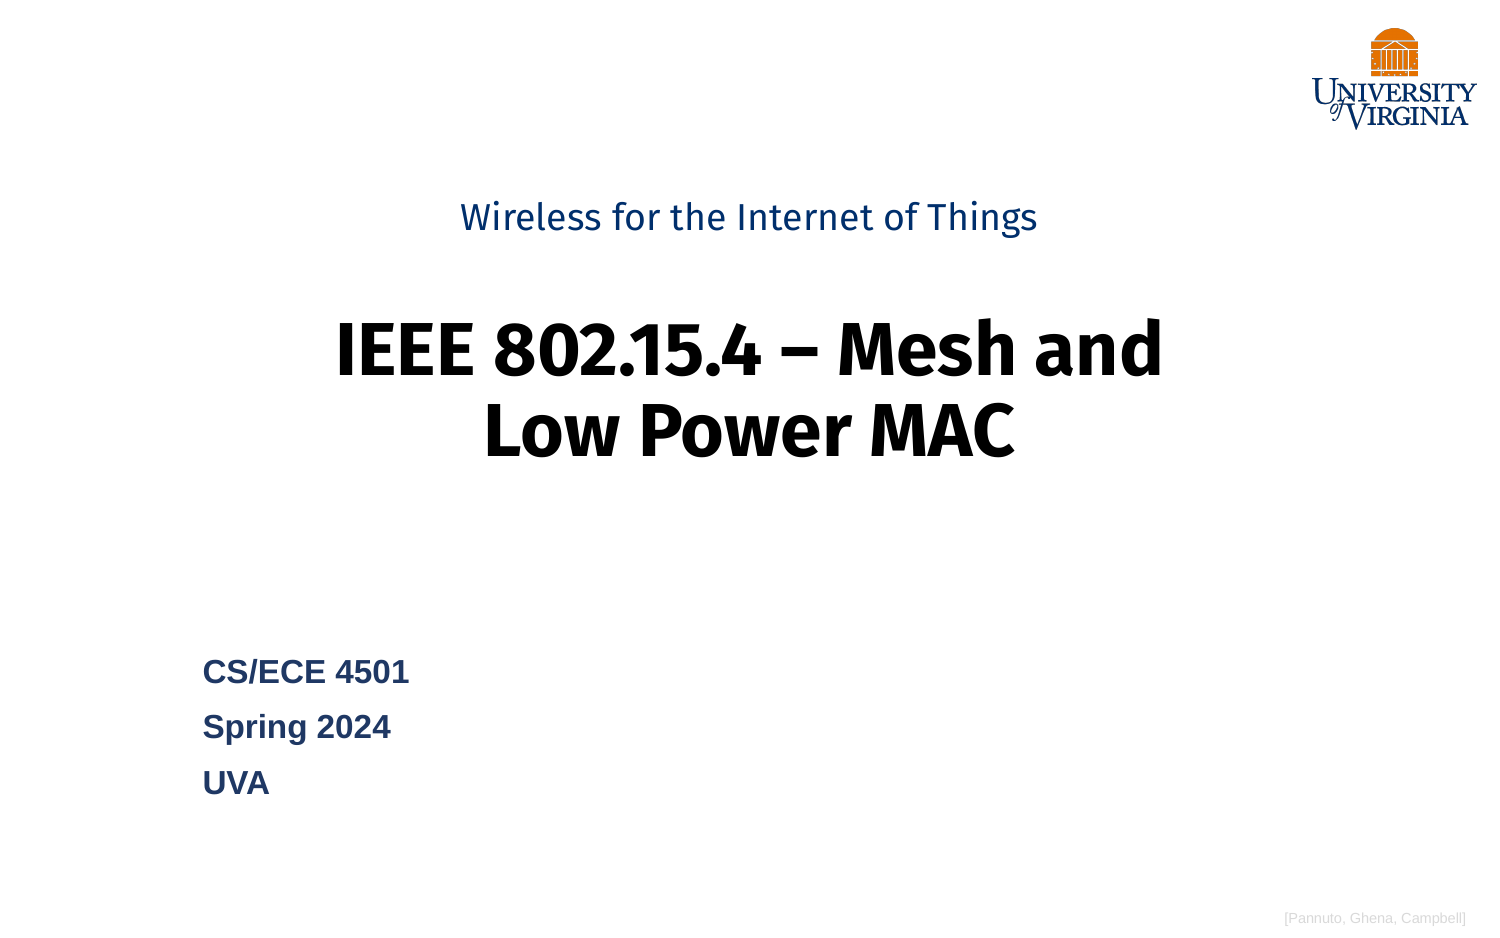

# Wireless for the Internet of Things IEEE 802.15.4 – Mesh and Low Power MAC
CS/ECE 4501
Spring 2024
UVA
[Pannuto, Ghena, Campbell]